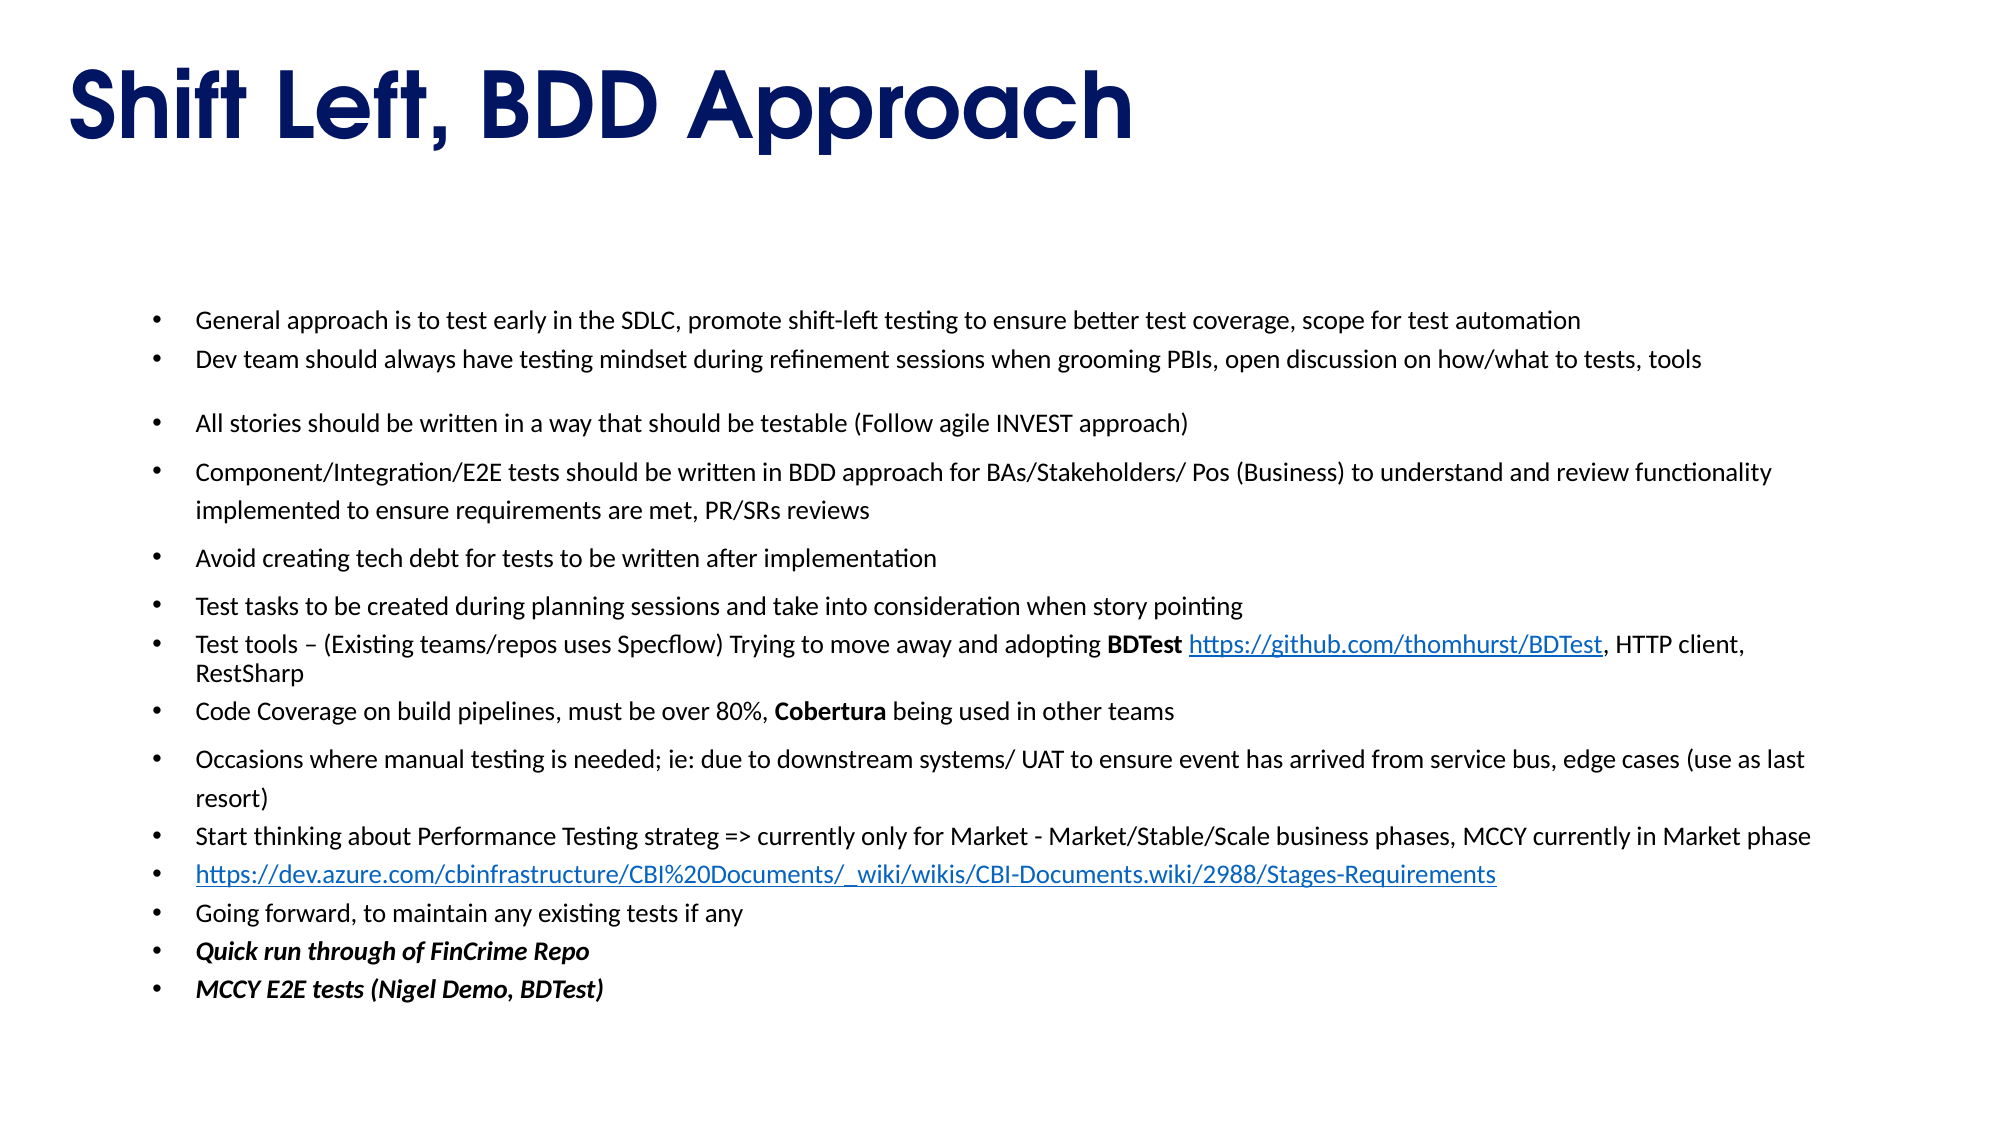

Shift Left, BDD Approach
General approach is to test early in the SDLC, promote shift-left testing to ensure better test coverage, scope for test automation
Dev team should always have testing mindset during refinement sessions when grooming PBIs, open discussion on how/what to tests, tools
All stories should be written in a way that should be testable (Follow agile INVEST approach)
Component/Integration/E2E tests should be written in BDD approach for BAs/Stakeholders/ Pos (Business) to understand and review functionality implemented to ensure requirements are met, PR/SRs reviews
Avoid creating tech debt for tests to be written after implementation
Test tasks to be created during planning sessions and take into consideration when story pointing
Test tools – (Existing teams/repos uses Specflow) Trying to move away and adopting BDTest https://github.com/thomhurst/BDTest, HTTP client, RestSharp
Code Coverage on build pipelines, must be over 80%, Cobertura being used in other teams
Occasions where manual testing is needed; ie: due to downstream systems/ UAT to ensure event has arrived from service bus, edge cases (use as last resort)
Start thinking about Performance Testing strateg => currently only for Market - Market/Stable/Scale business phases, MCCY currently in Market phase
https://dev.azure.com/cbinfrastructure/CBI%20Documents/_wiki/wikis/CBI-Documents.wiki/2988/Stages-Requirements
Going forward, to maintain any existing tests if any
Quick run through of FinCrime Repo
MCCY E2E tests (Nigel Demo, BDTest)